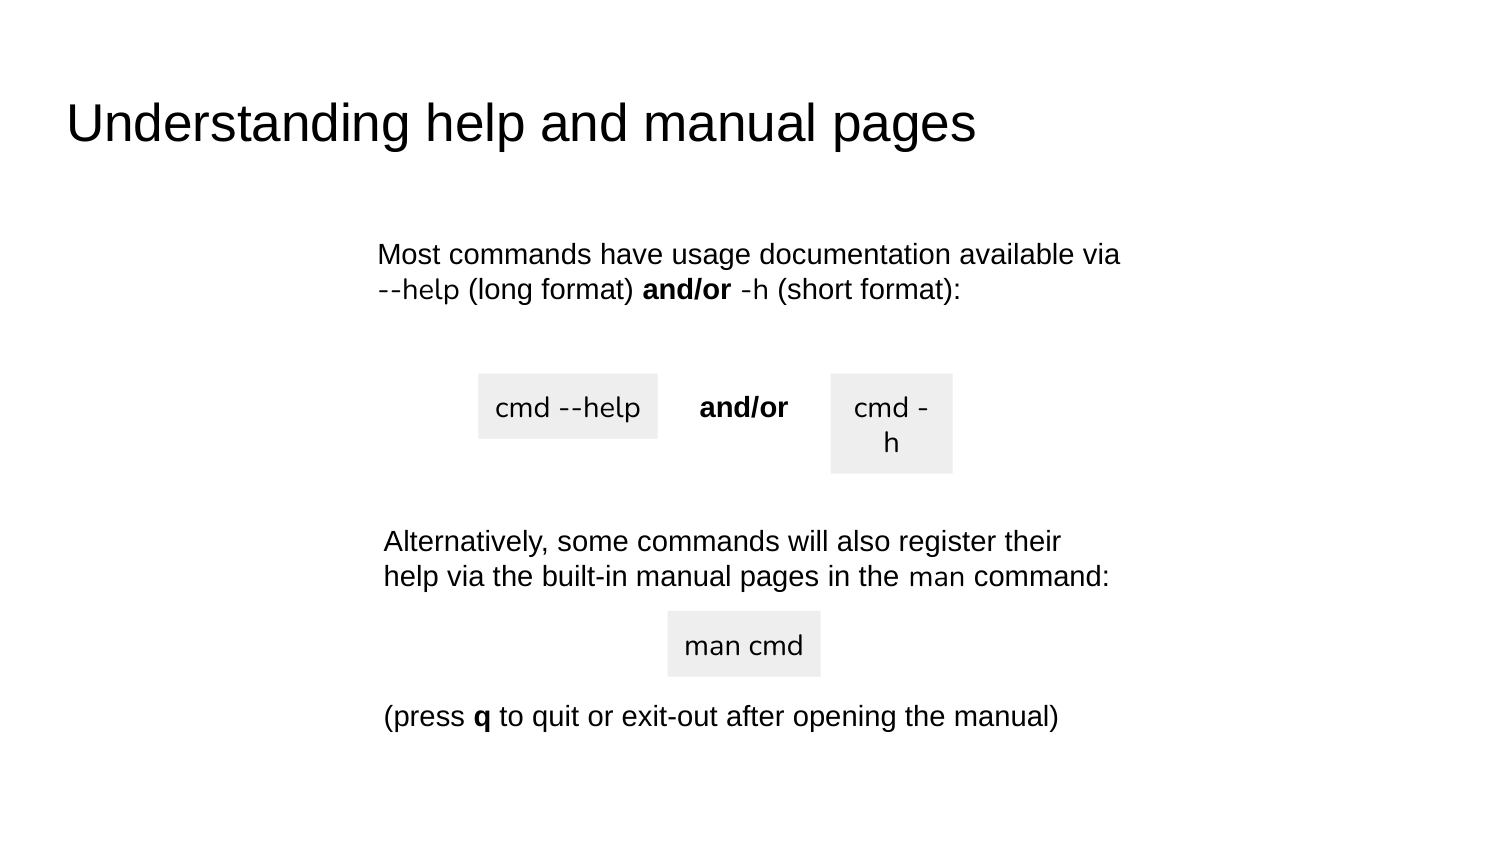

# Understanding help and manual pages
Most commands have usage documentation available via
--help (long format) and/or -h (short format):
cmd --help
and/or
cmd -h
Alternatively, some commands will also register their help via the built-in manual pages in the man command:

(press q to quit or exit-out after opening the manual)
man cmd